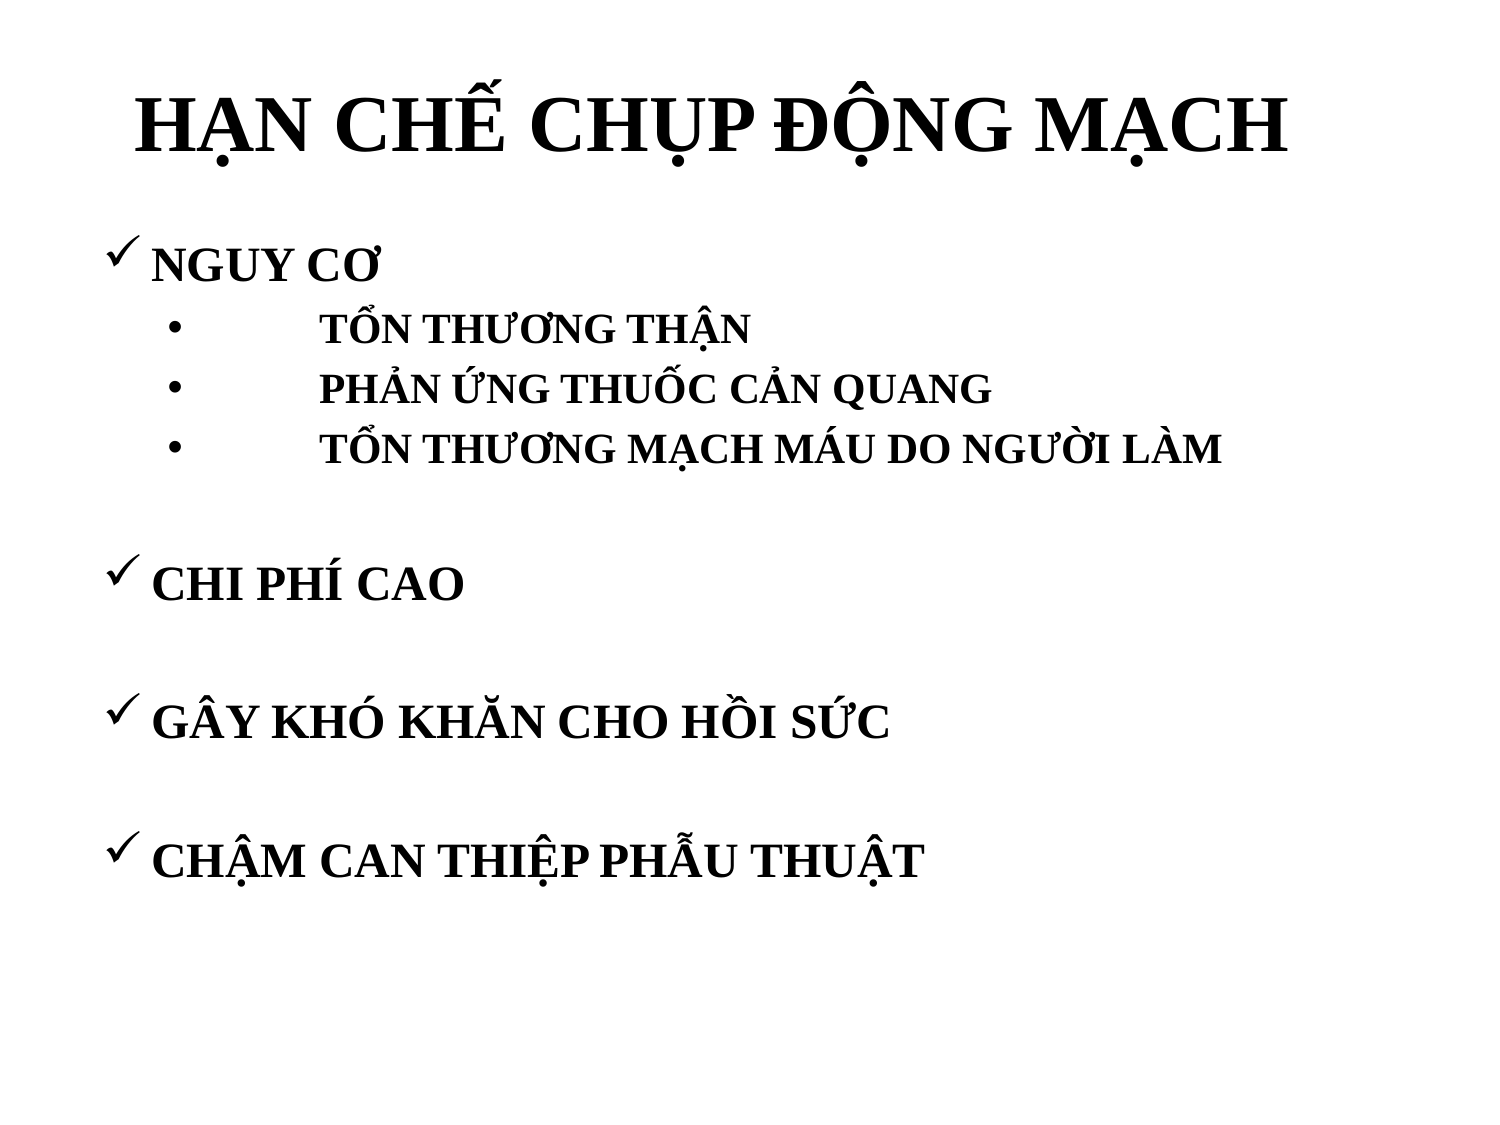

# HẠN CHẾ CHỤP ĐỘNG MẠCH
NGUY CƠ
	TỔN THƯƠNG THẬN
	PHẢN ỨNG THUỐC CẢN QUANG
	TỔN THƯƠNG MẠCH MÁU DO NGƯỜI LÀM

CHI PHÍ CAO

GÂY KHÓ KHĂN CHO HỒI SỨC

CHẬM CAN THIỆP PHẪU THUẬT